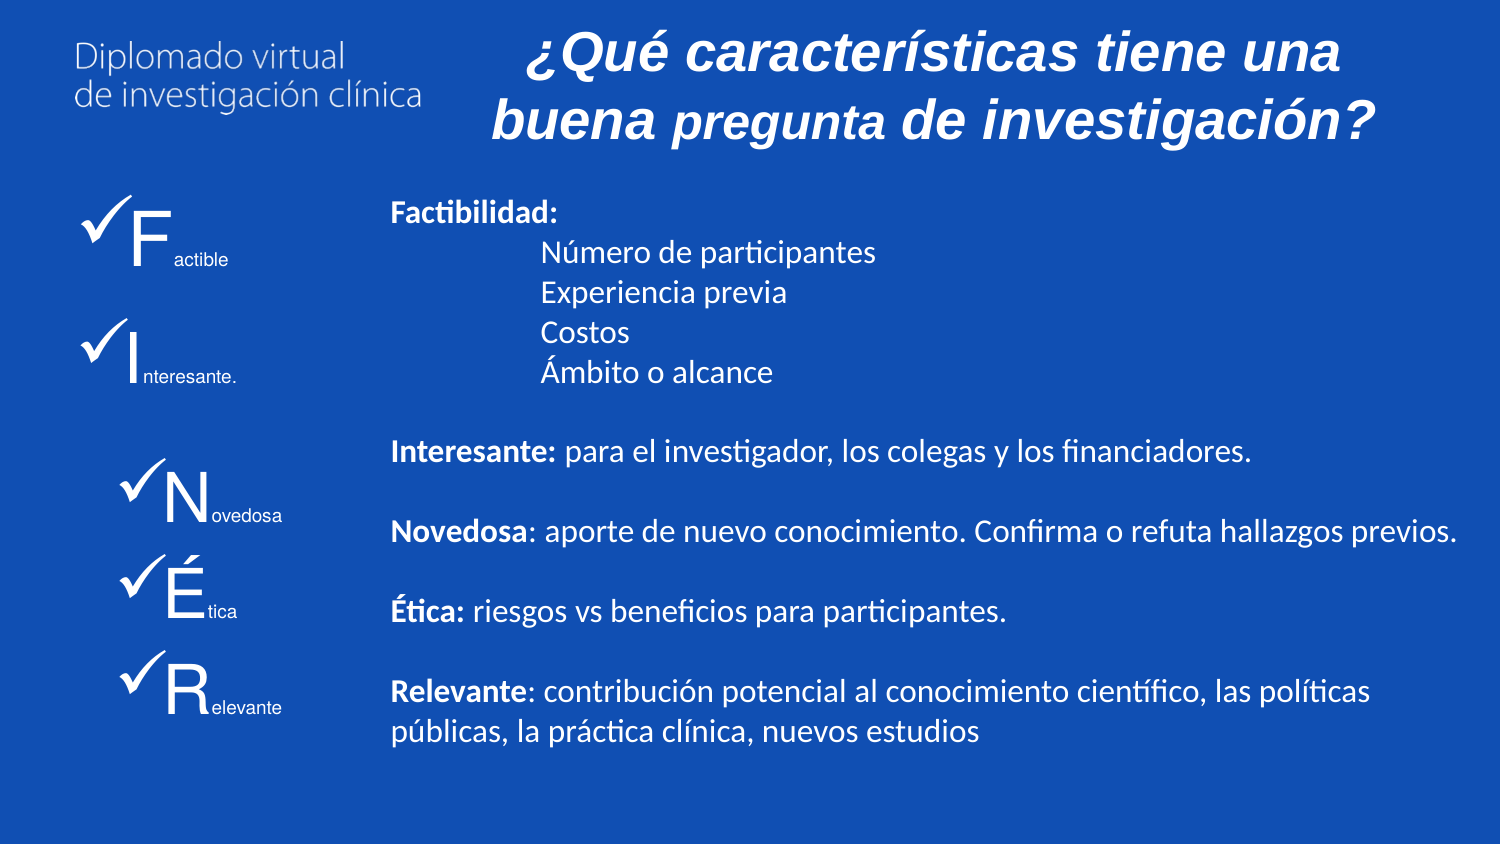

# ¿Qué características tiene una buena pregunta de investigación?
Factible

Interesante.

Novedosa
Ética
Relevante

Factibilidad:
Número de participantes
Experiencia previa
Costos
Ámbito o alcance

Interesante: para el investigador, los colegas y los financiadores.

Novedosa: aporte de nuevo conocimiento. Confirma o refuta hallazgos previos.

Ética: riesgos vs beneficios para participantes.

Relevante: contribución potencial al conocimiento científico, las políticas públicas, la práctica clínica, nuevos estudios